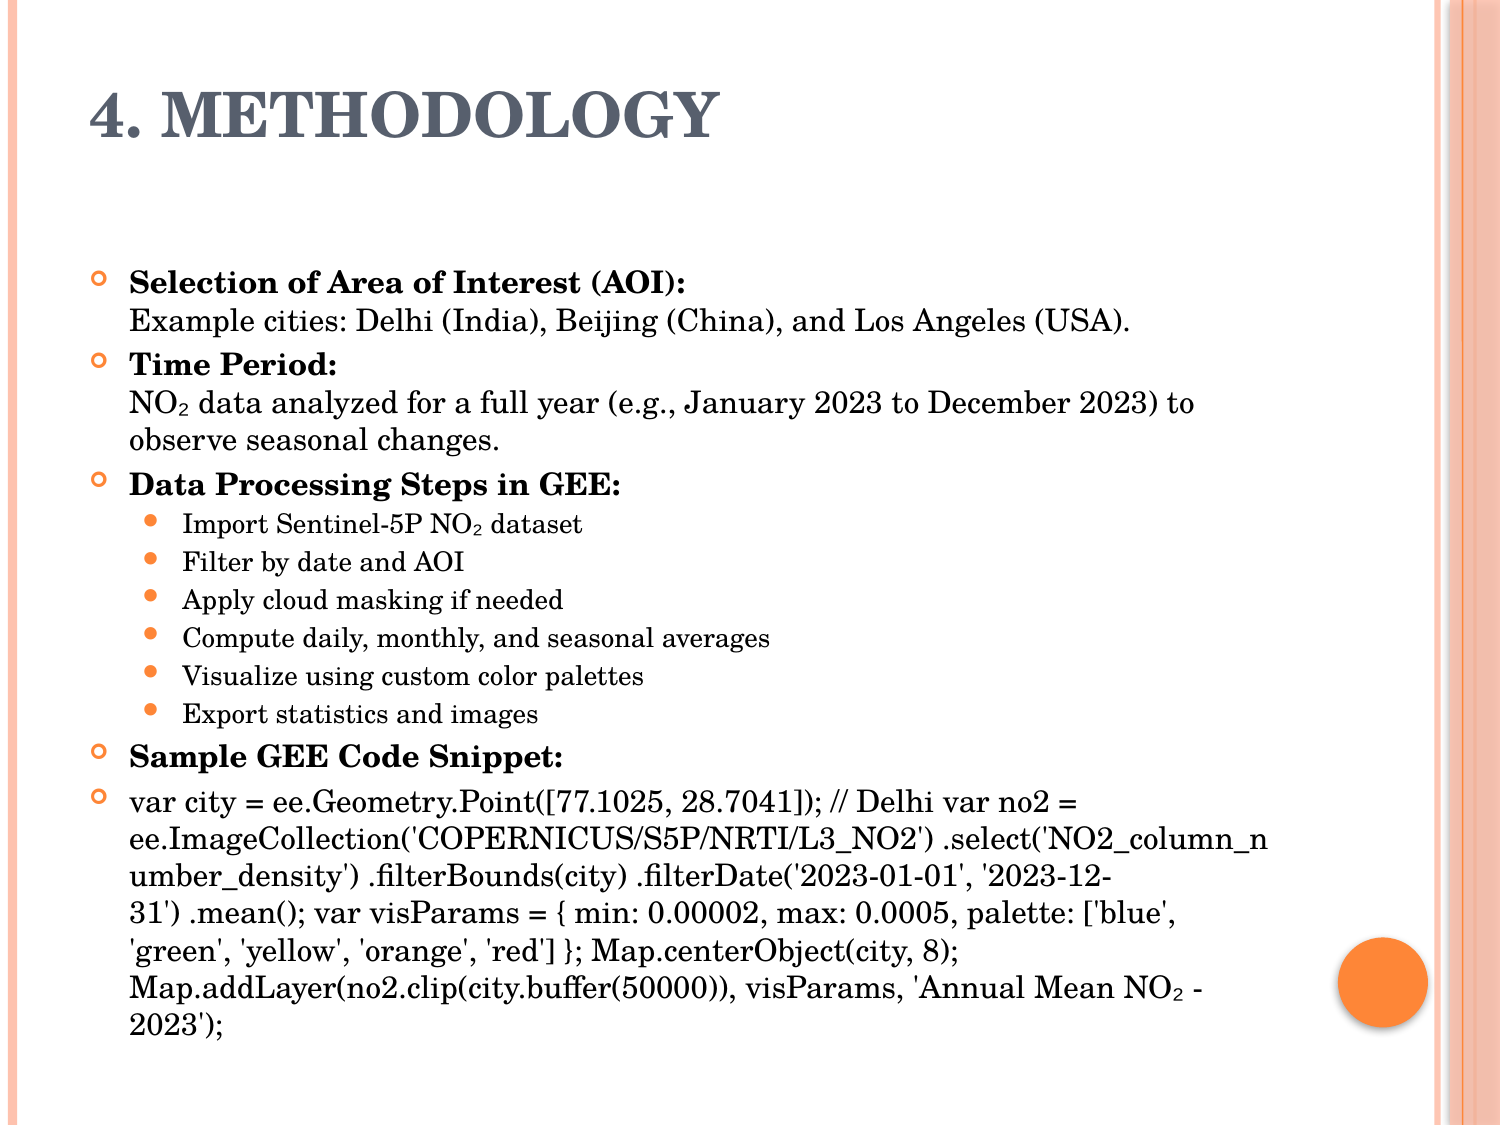

# 4. Methodology
Selection of Area of Interest (AOI):
Example cities: Delhi (India), Beijing (China), and Los Angeles (USA).
Time Period:
NO₂ data analyzed for a full year (e.g., January 2023 to December 2023) to observe seasonal changes.
Data Processing Steps in GEE:
Import Sentinel-5P NO₂ dataset
Filter by date and AOI
Apply cloud masking if needed
Compute daily, monthly, and seasonal averages
Visualize using custom color palettes
Export statistics and images
Sample GEE Code Snippet:
var city = ee.Geometry.Point([77.1025, 28.7041]); // Delhi var no2 = ee.ImageCollection('COPERNICUS/S5P/NRTI/L3_NO2') .select('NO2_column_number_density') .filterBounds(city) .filterDate('2023-01-01', '2023-12-31') .mean(); var visParams = { min: 0.00002, max: 0.0005, palette: ['blue', 'green', 'yellow', 'orange', 'red'] }; Map.centerObject(city, 8); Map.addLayer(no2.clip(city.buffer(50000)), visParams, 'Annual Mean NO₂ - 2023');